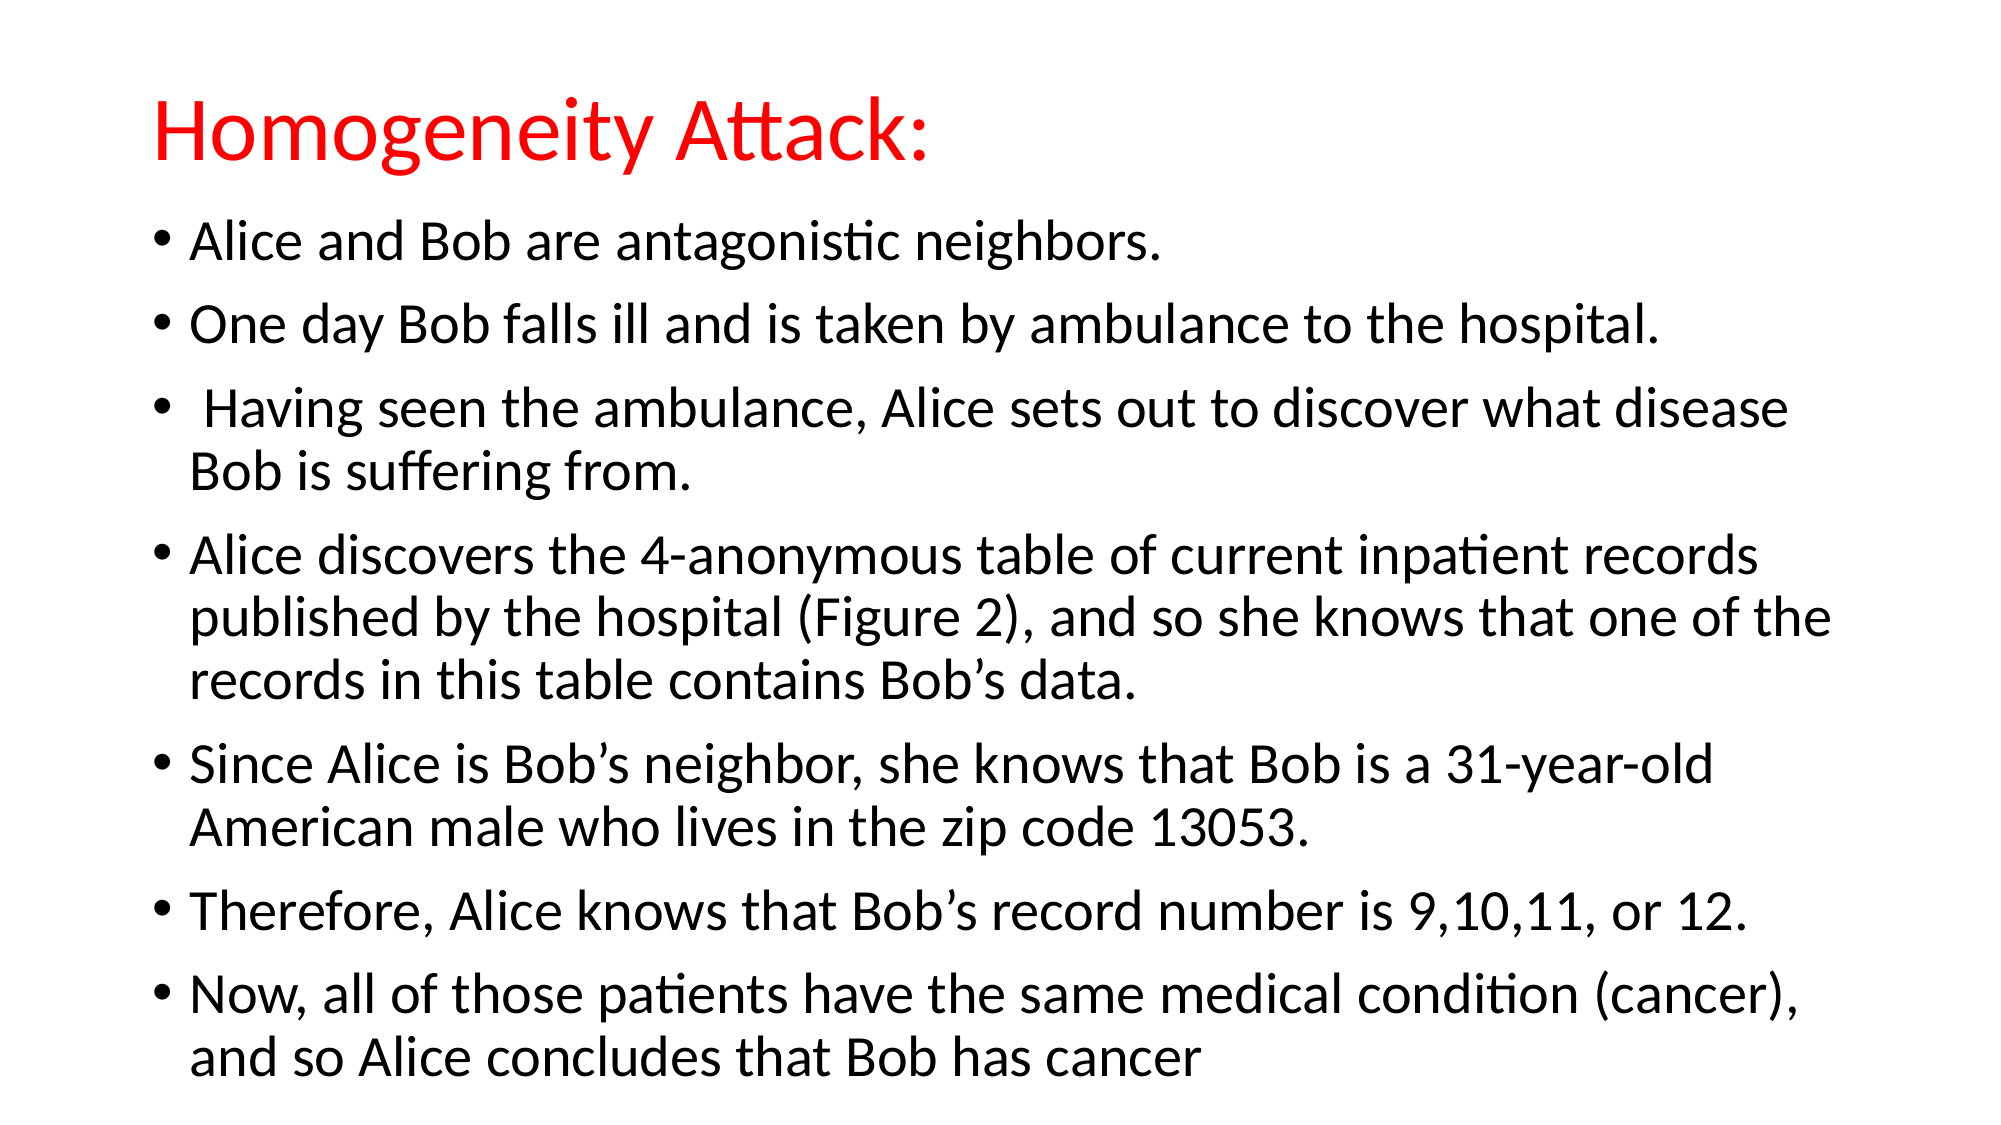

# Homogeneity Attack:
Alice and Bob are antagonistic neighbors.
One day Bob falls ill and is taken by ambulance to the hospital.
 Having seen the ambulance, Alice sets out to discover what disease Bob is suffering from.
Alice discovers the 4-anonymous table of current inpatient records published by the hospital (Figure 2), and so she knows that one of the records in this table contains Bob’s data.
Since Alice is Bob’s neighbor, she knows that Bob is a 31-year-old American male who lives in the zip code 13053.
Therefore, Alice knows that Bob’s record number is 9,10,11, or 12.
Now, all of those patients have the same medical condition (cancer), and so Alice concludes that Bob has cancer